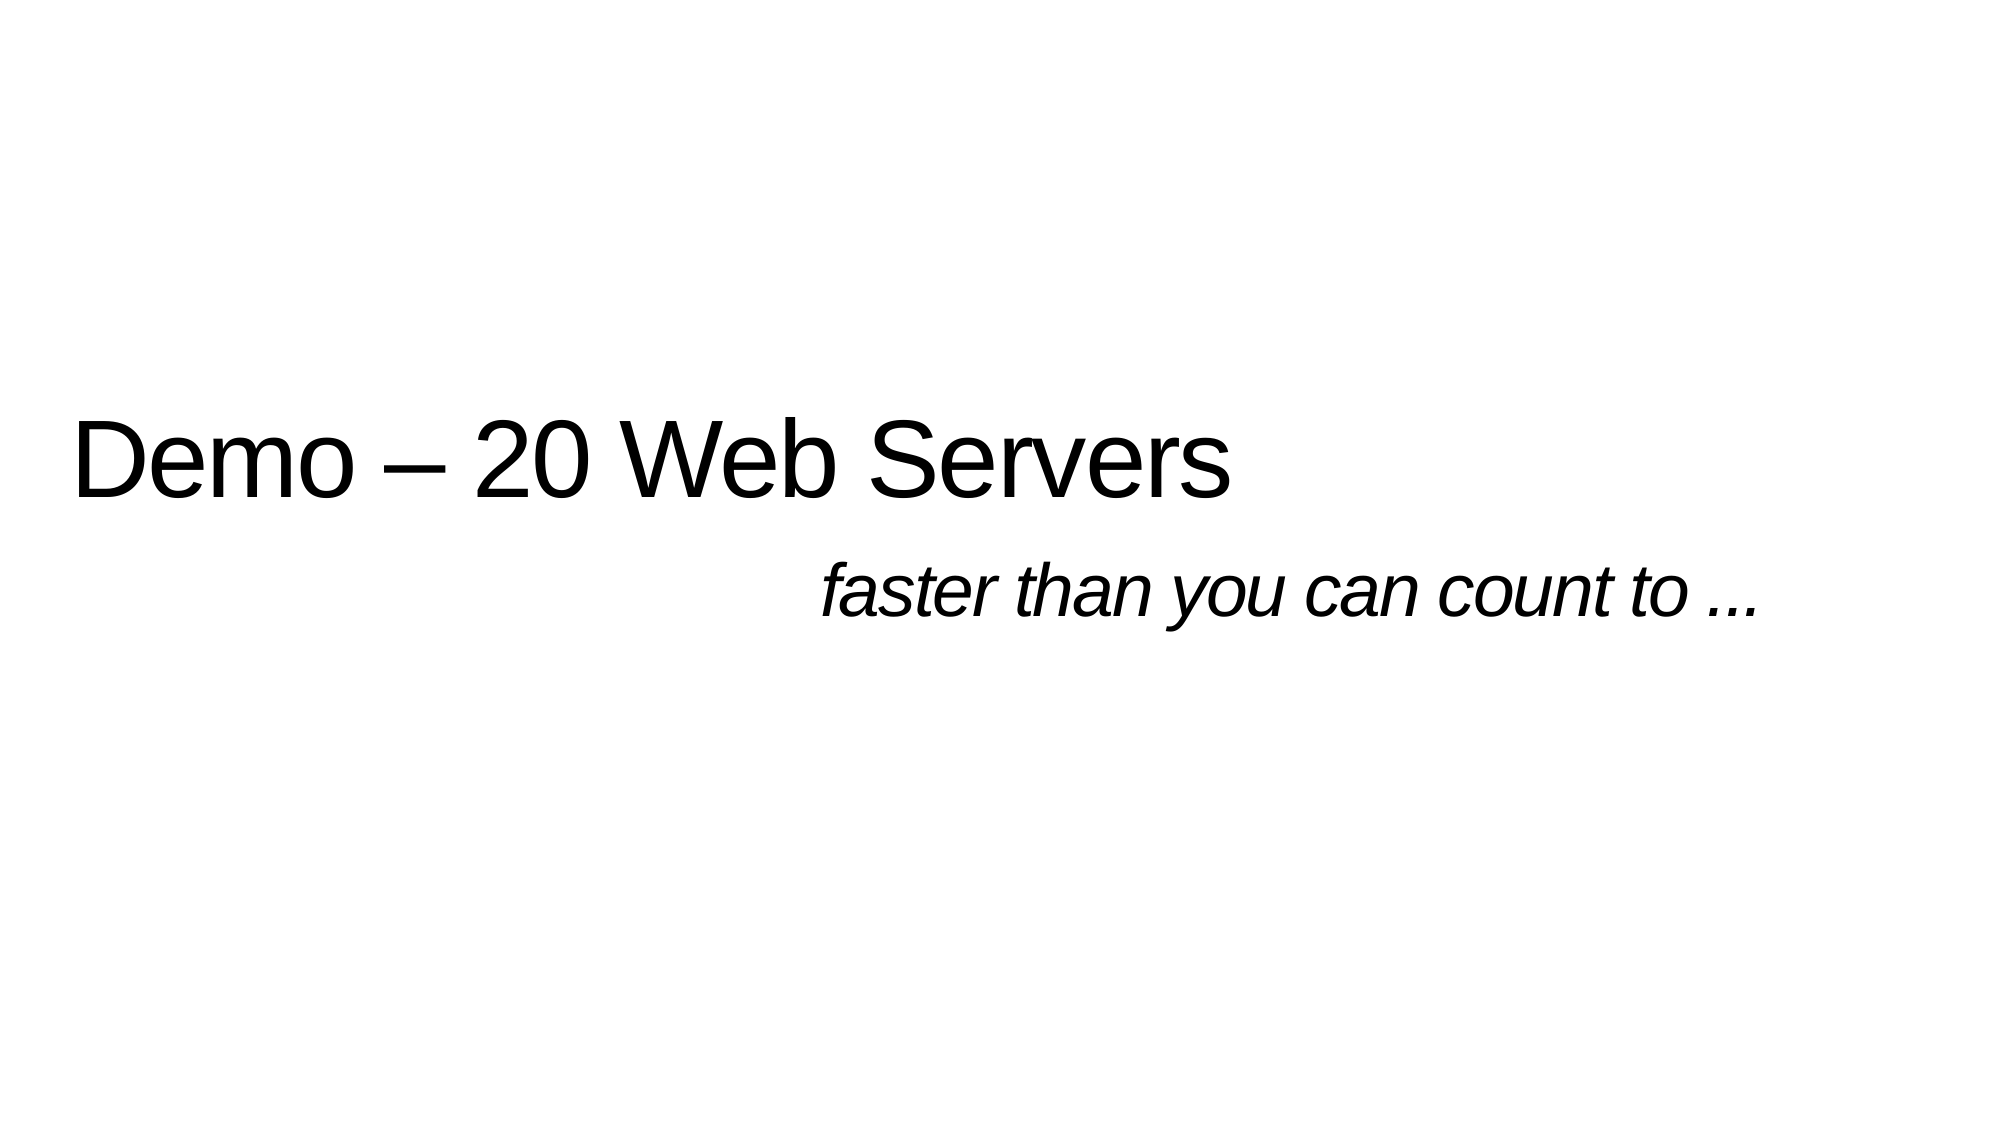

# Demo – 20 Web Servers faster than you can count to ...